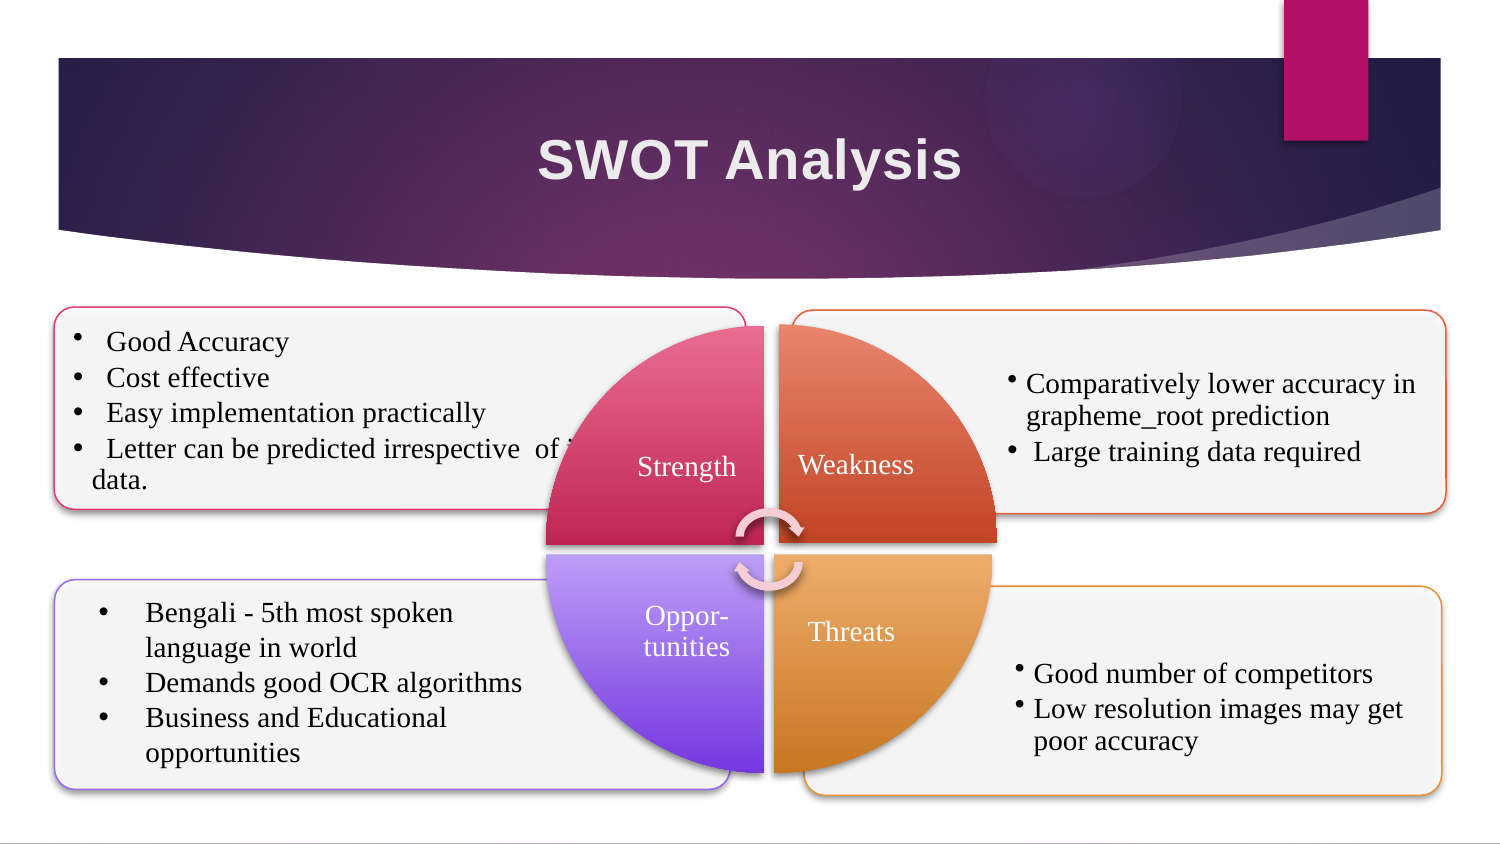

# SWOT Analysis
Good number of competitors
Low resolution images may get poor accuracy

Comparatively lower accuracy in grapheme_root prediction
 Large training data required
  Good Accuracy
  Cost effective
  Easy implementation practically
  Letter can be predicted irrespective  of its position in data.
Strength
Weakness
Threats
Oppor-tunities
Bengali - 5th most spoken language in world
Demands good OCR algorithms
Business and Educational opportunities